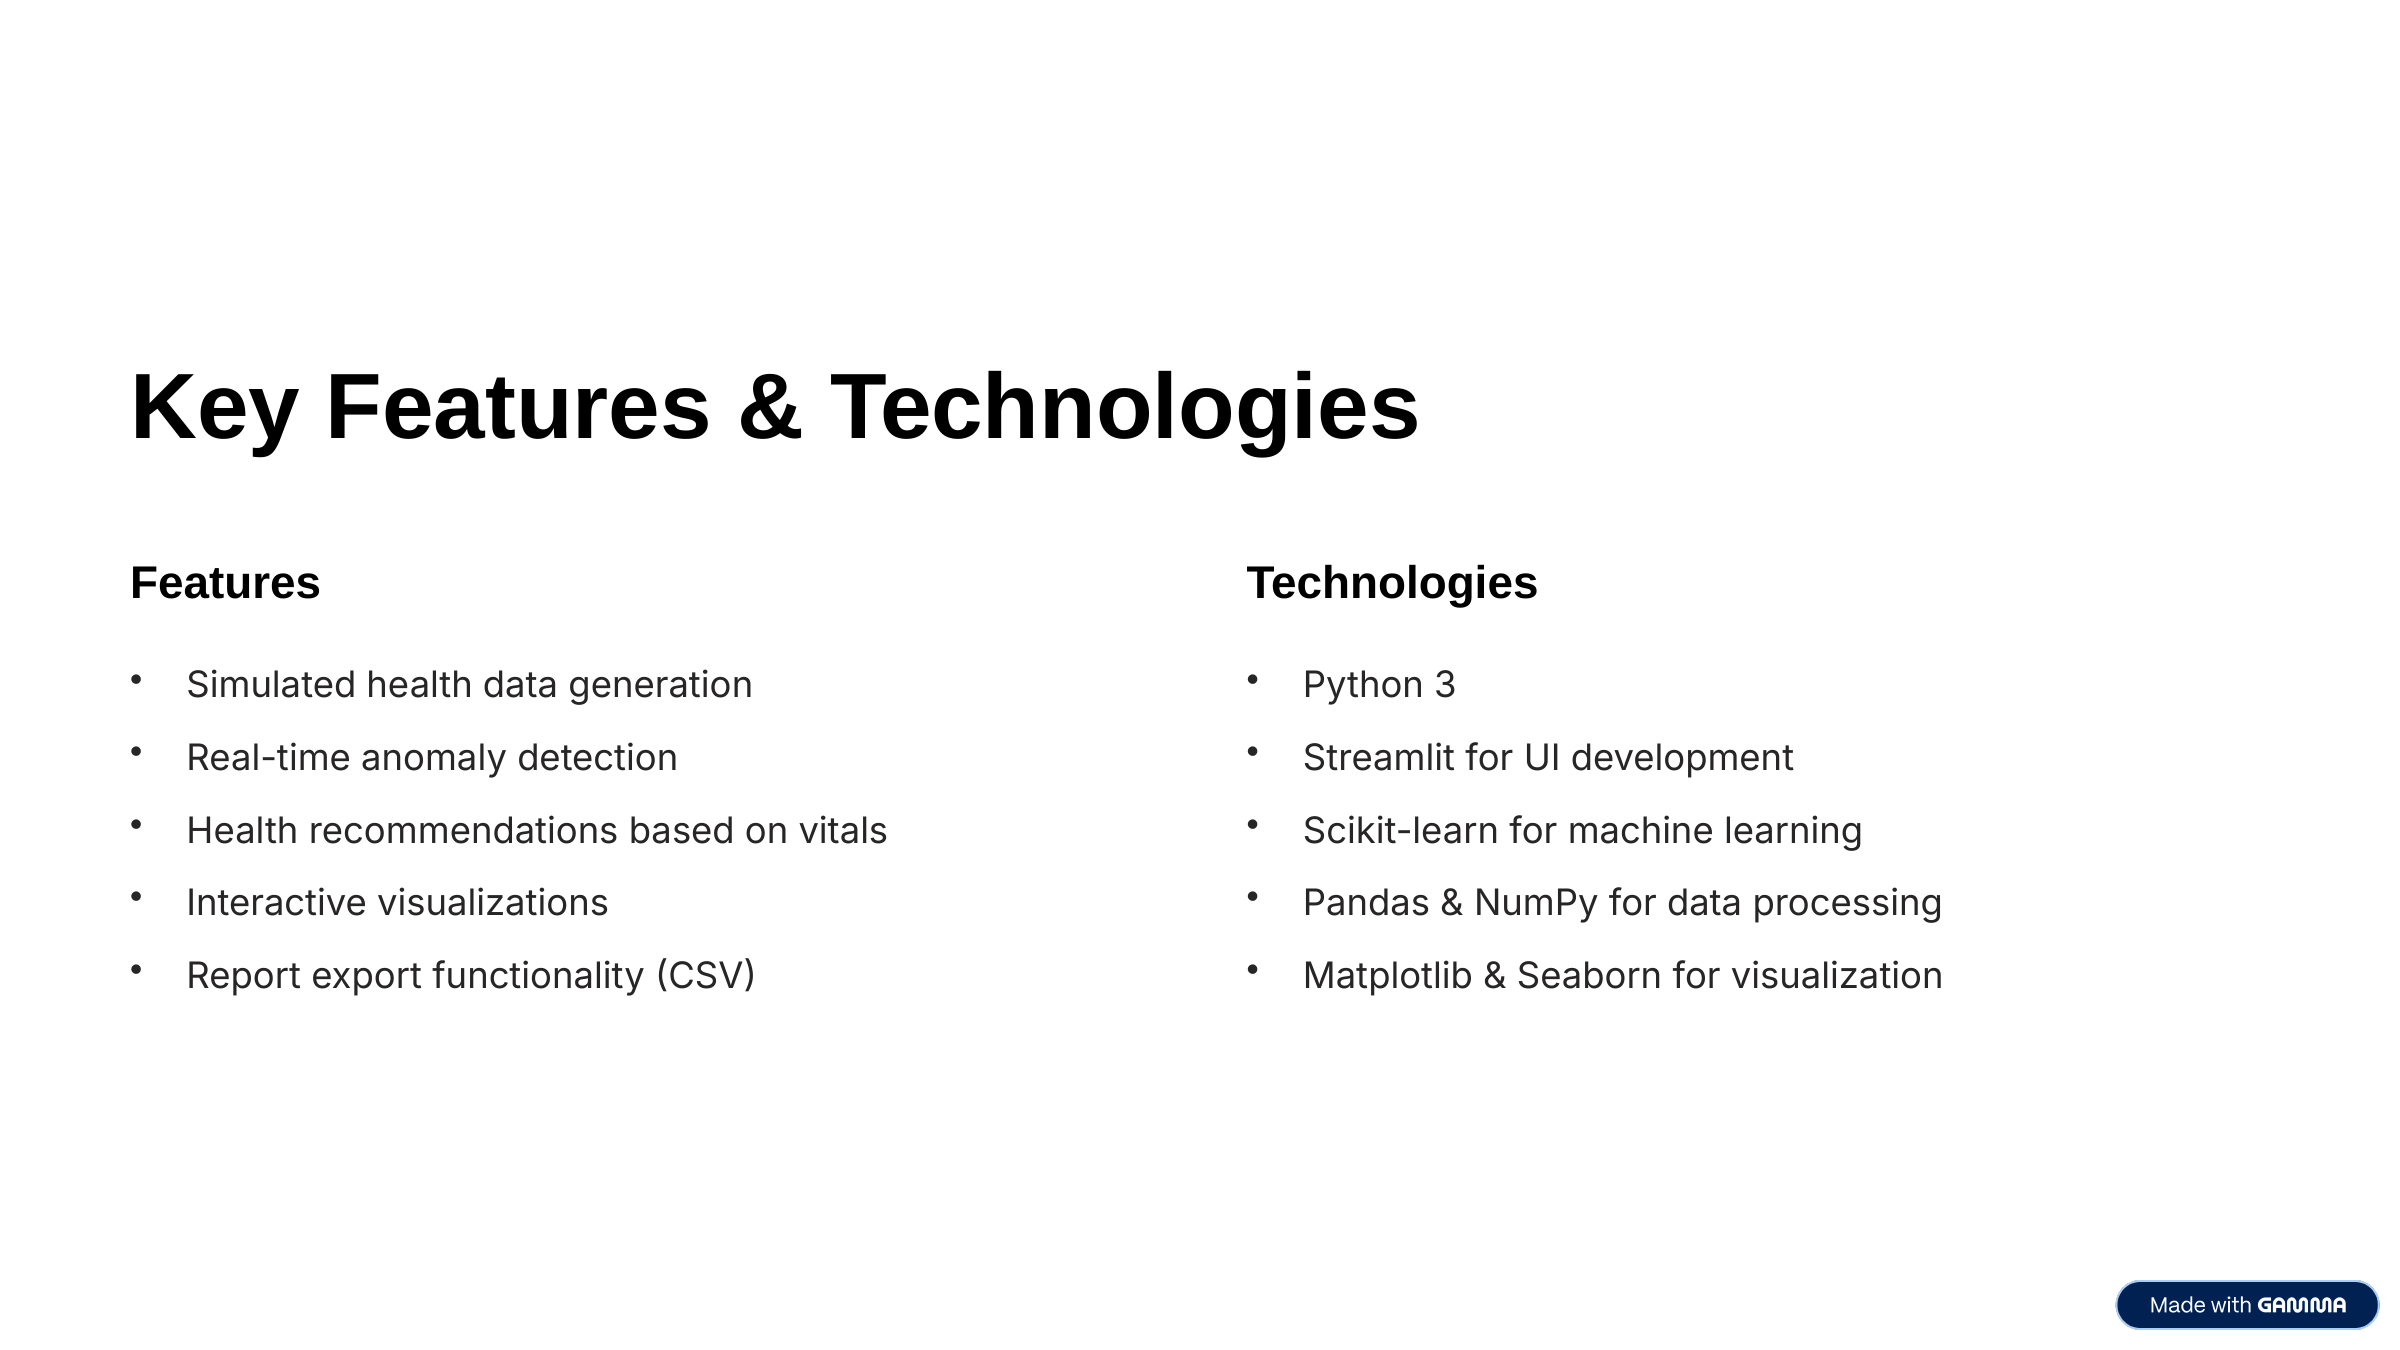

Key Features & Technologies
Features
Technologies
Simulated health data generation
Python 3
Real-time anomaly detection
Streamlit for UI development
Health recommendations based on vitals
Scikit-learn for machine learning
Interactive visualizations
Pandas & NumPy for data processing
Report export functionality (CSV)
Matplotlib & Seaborn for visualization